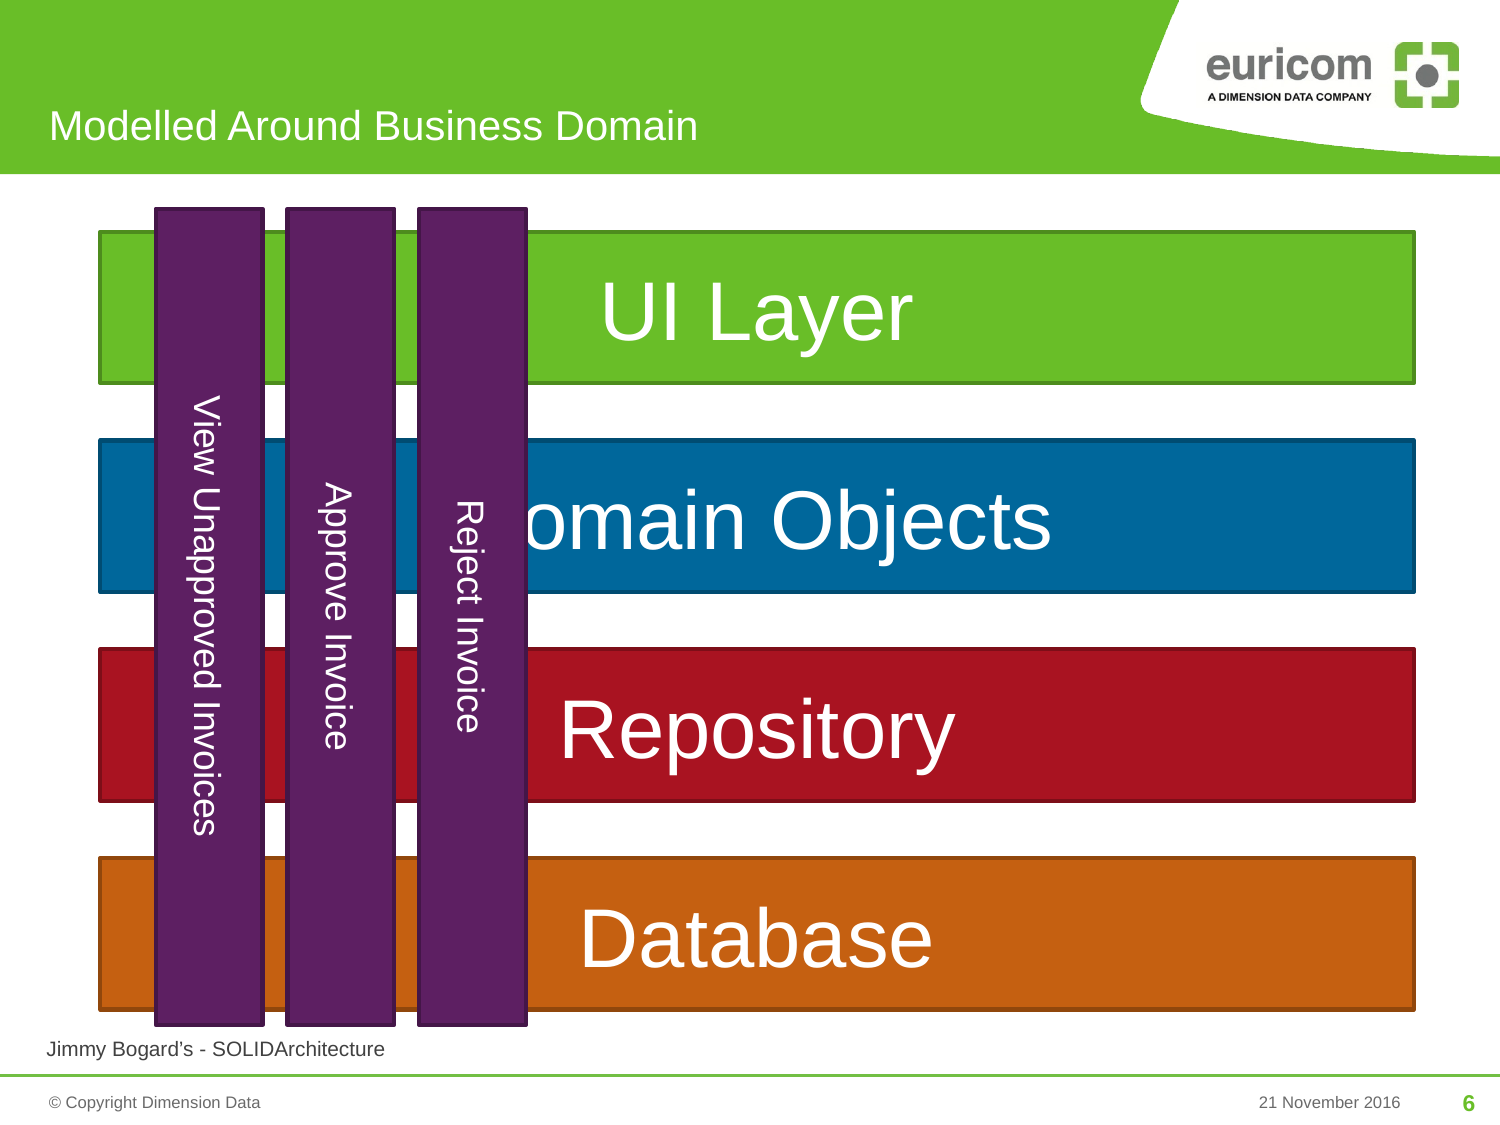

# Modelled Around Business Domain
View Unapproved Invoices
Approve Invoice
Reject Invoice
UI Layer
Domain Objects
Repository
Database
Jimmy Bogard’s - SOLIDArchitecture